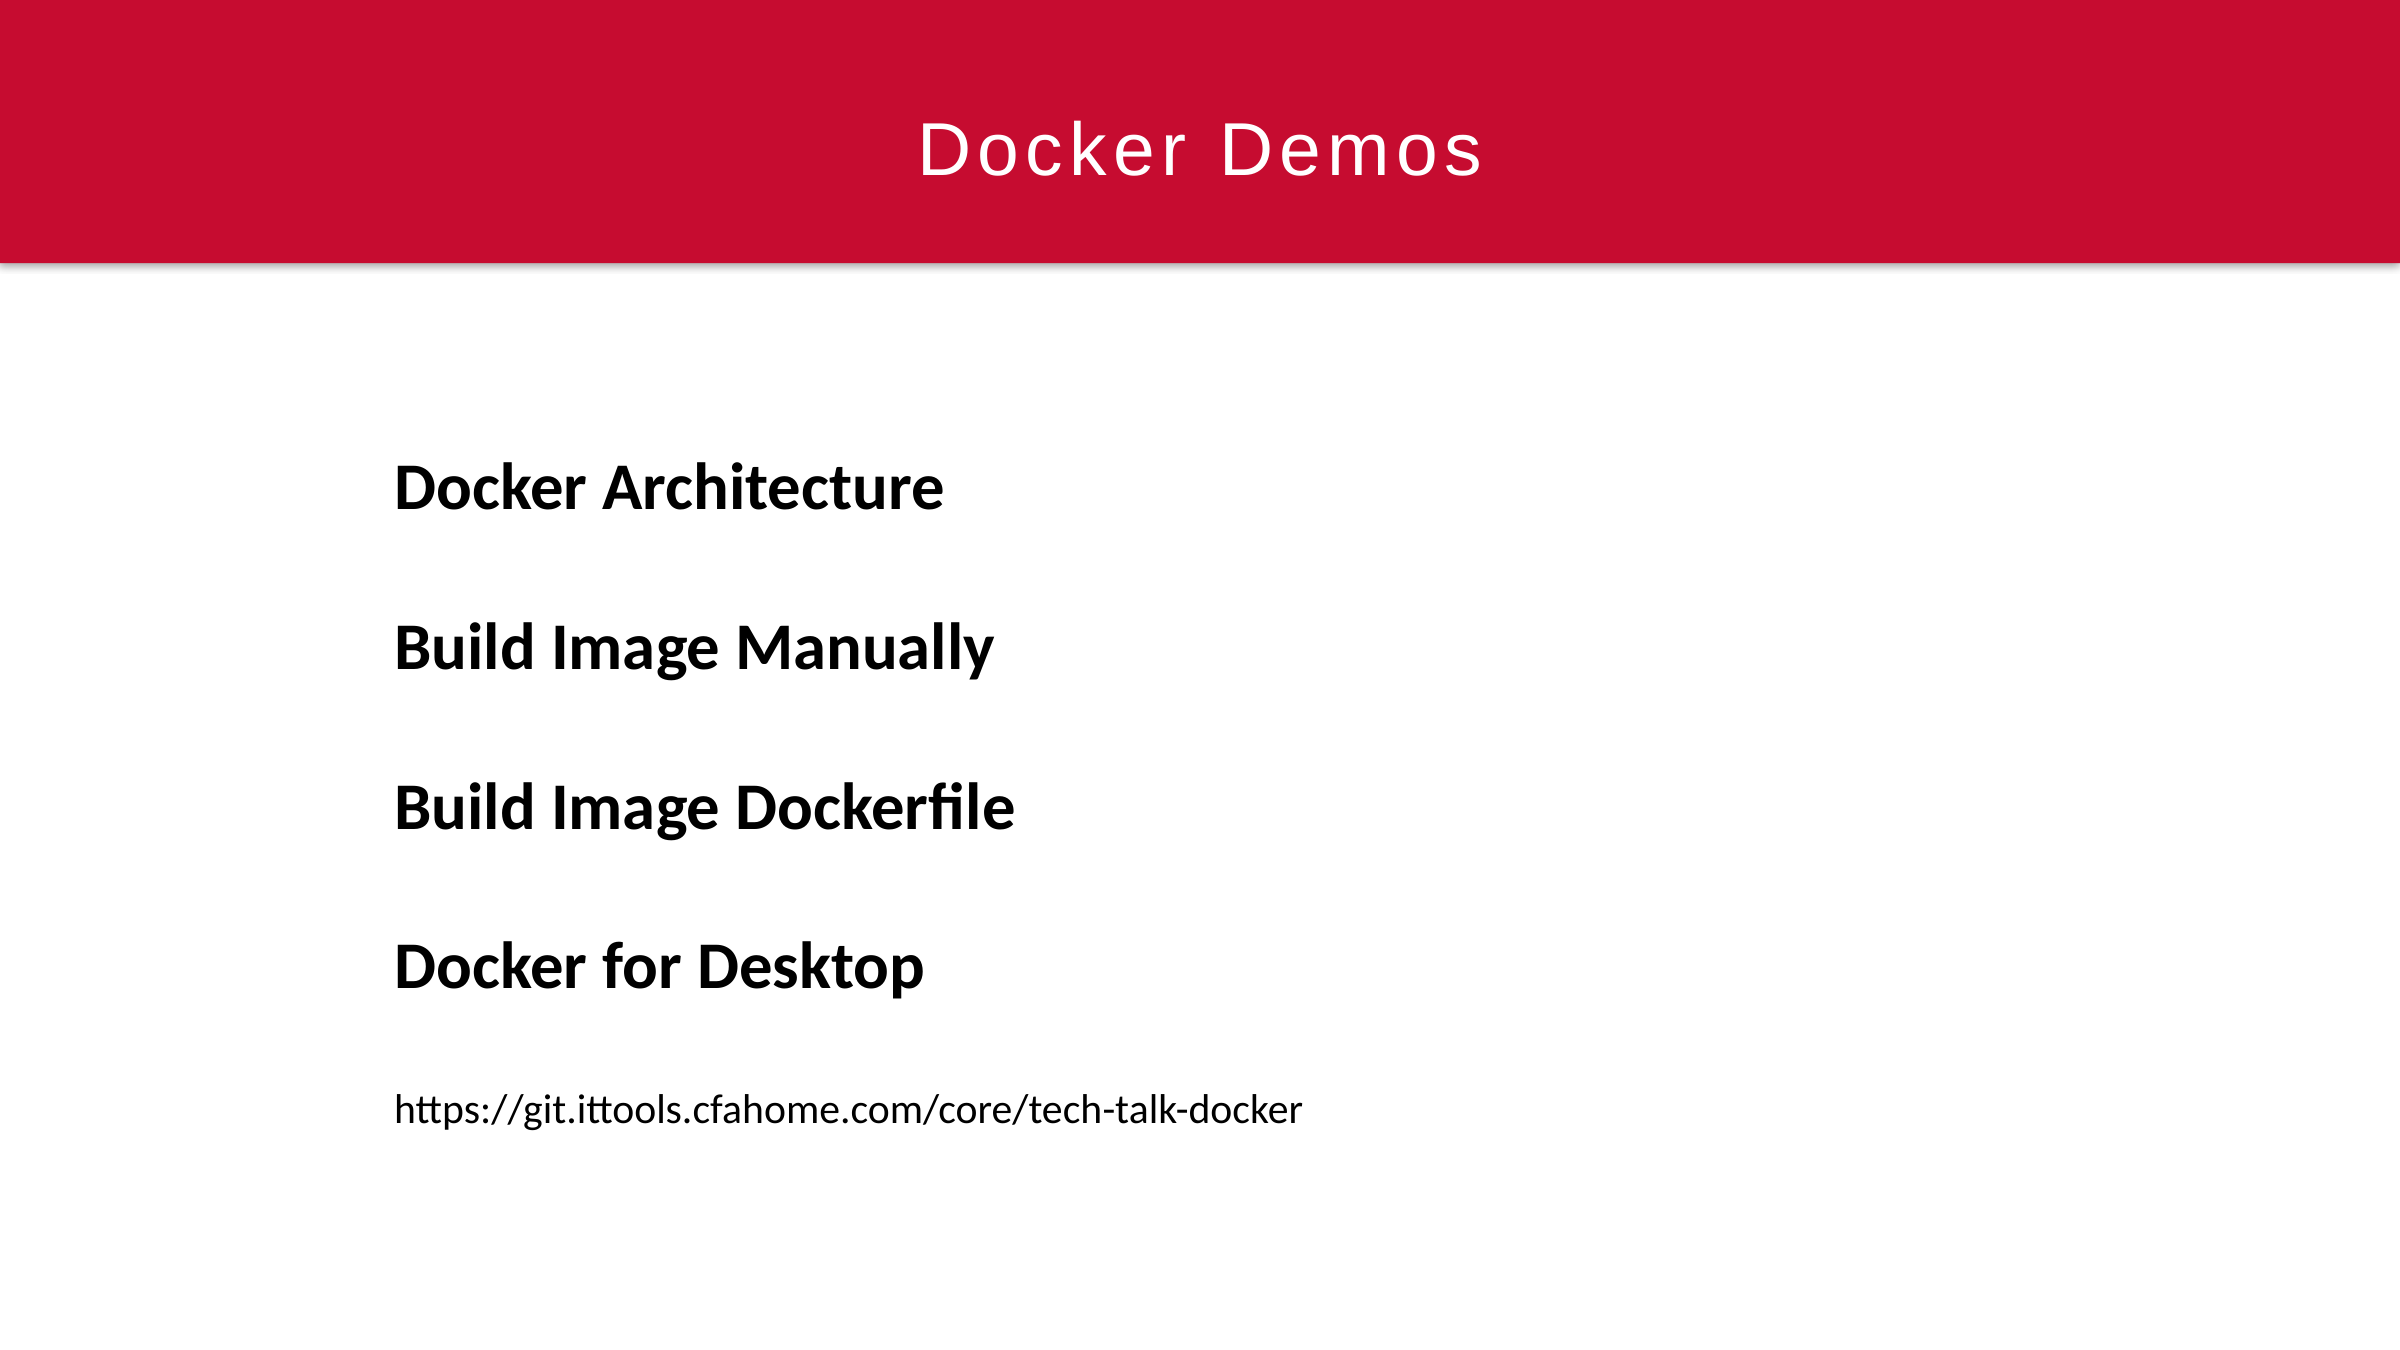

Docker Demos
Docker Architecture

Build Image Manually

Build Image Dockerfile

Docker for Desktop

https://git.ittools.cfahome.com/core/tech-talk-docker